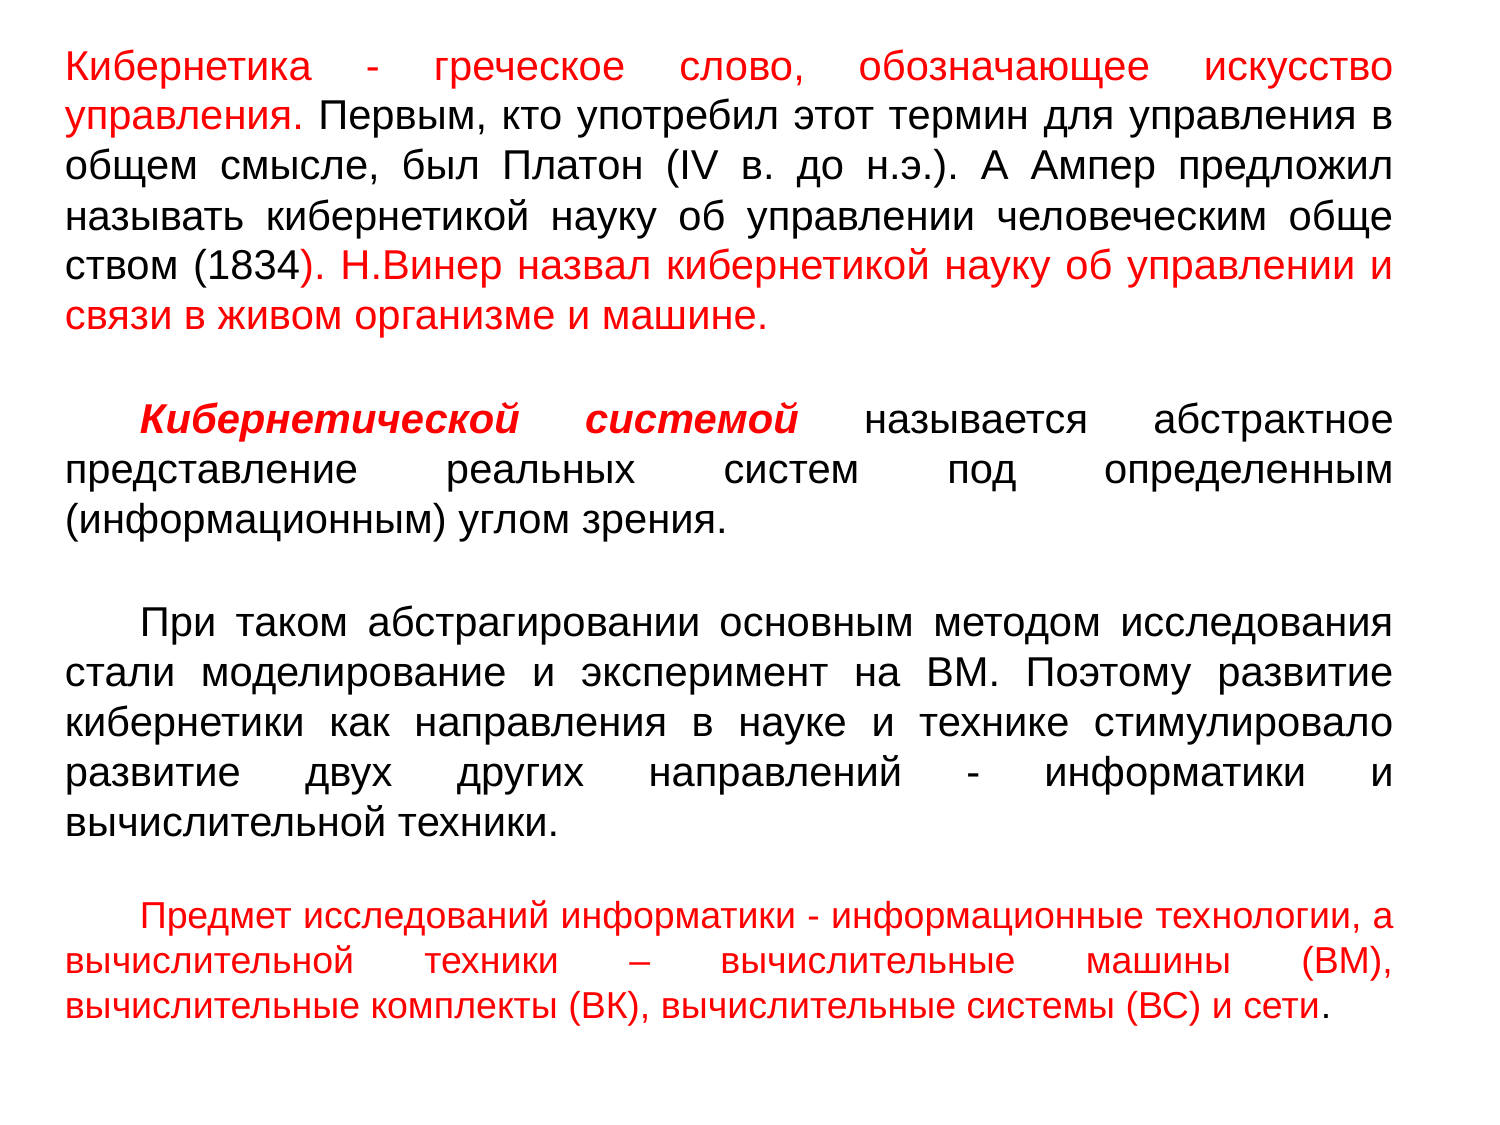

Кибернетика - греческое слово, обозначающее искусство управления. Первым, кто употребил этот термин для управления в общем смысле, был Платон (IV в. до н.э.). А Ампер предложил называть кибернетикой науку об управлении человеческим обще­ством (1834). Н.Винер назвал кибернетикой науку об управлении и связи в живом организме и машине.

Кибернетической системой называется абстрактное представление реальных систем под определенным (информационным) углом зрения.

При таком абстрагировании основным методом исследования стали моделиро­вание и эксперимент на ВМ. Поэтому развитие кибернетики как направления в науке и технике стимулировало развитие двух дру­гих направлений - информатики и вычислительной техники.

Предмет исследований информатики - информационные тех­нологии, а вычислительной техники – вычислительные машины (ВМ), вычислительные ком­плекты (ВК), вычислительные системы (ВС) и сети.